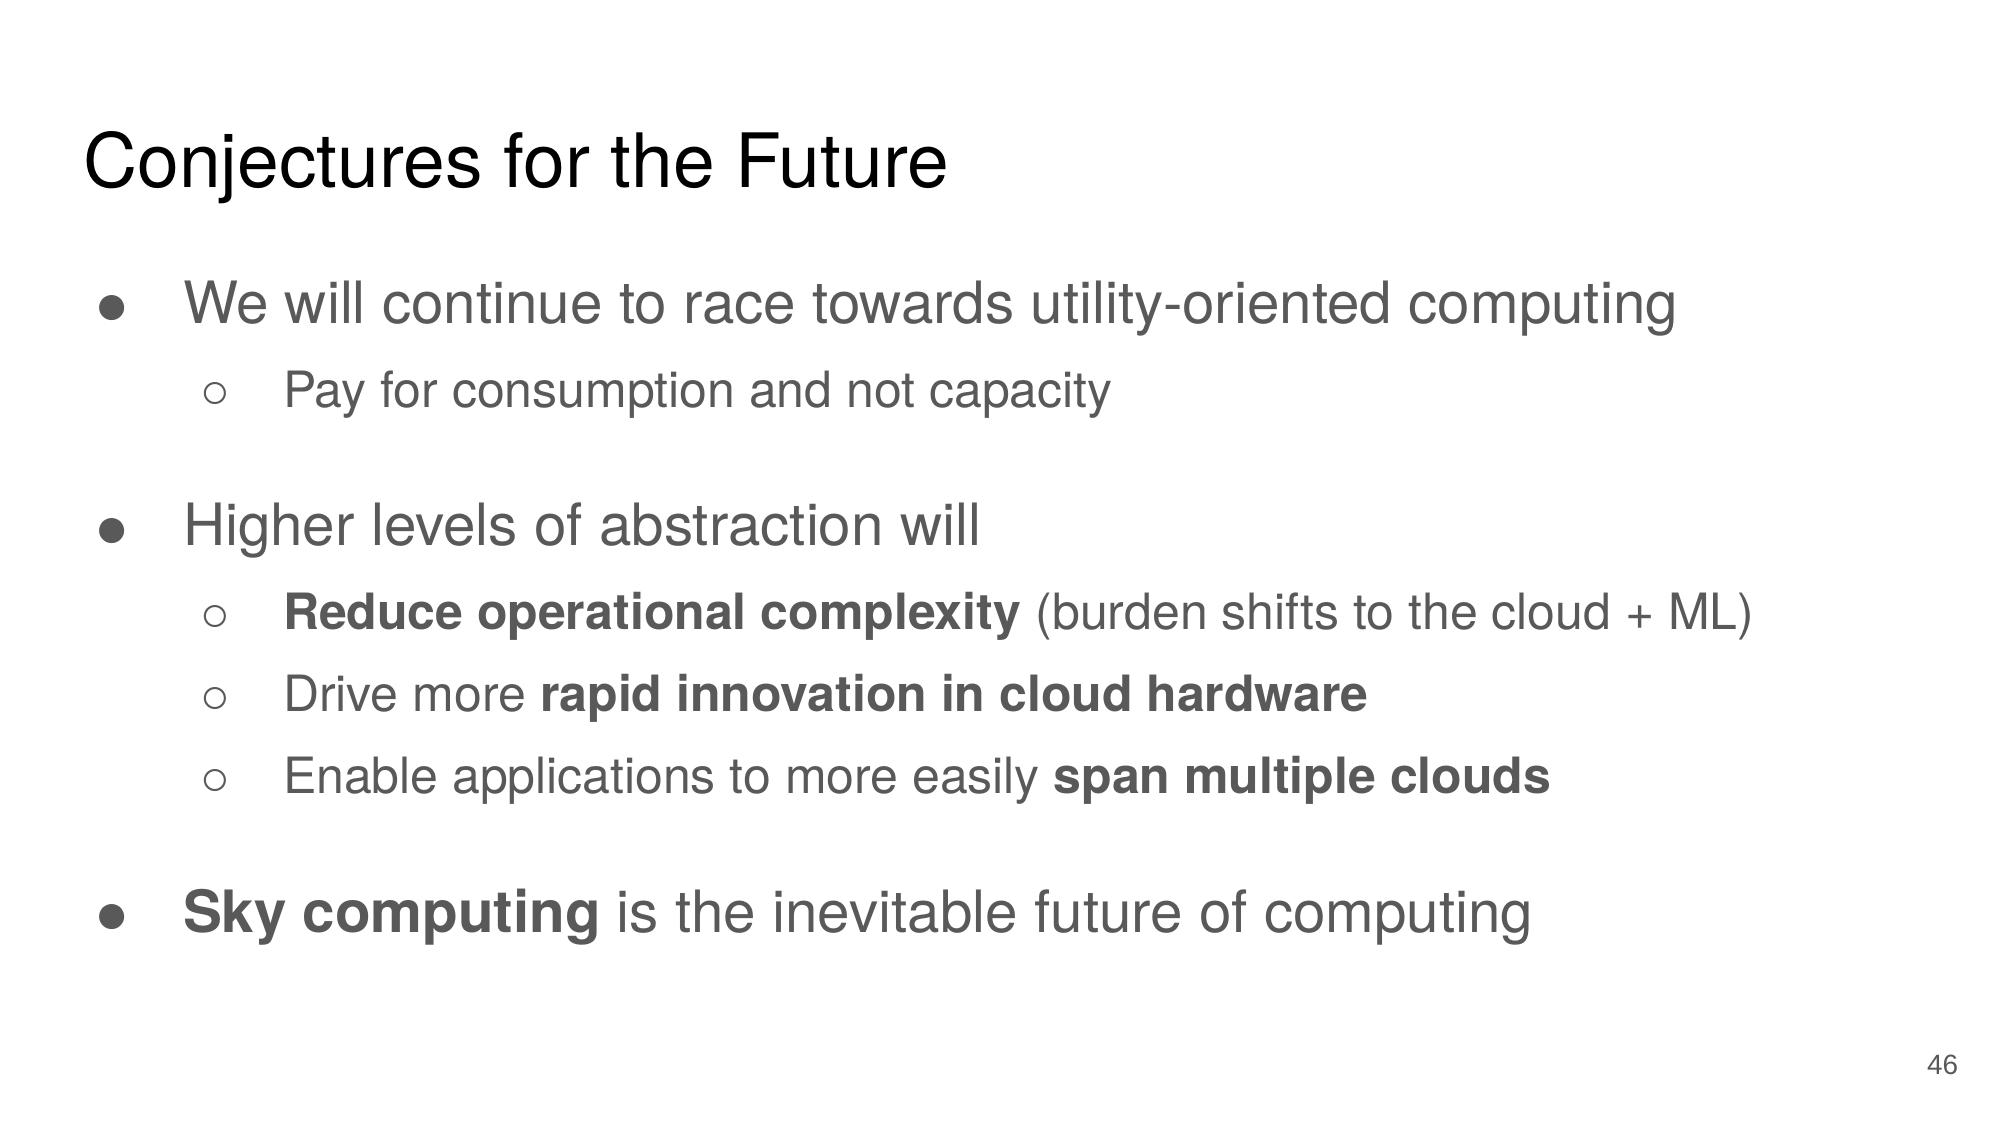

# Conjectures for the Future
We will continue to race towards utility-oriented computing
Pay for consumption and not capacity

Higher levels of abstraction will
Reduce operational complexity (burden shifts to the cloud + ML)
Drive more rapid innovation in cloud hardware
Enable applications to more easily span multiple clouds

Sky computing is the inevitable future of computing
46